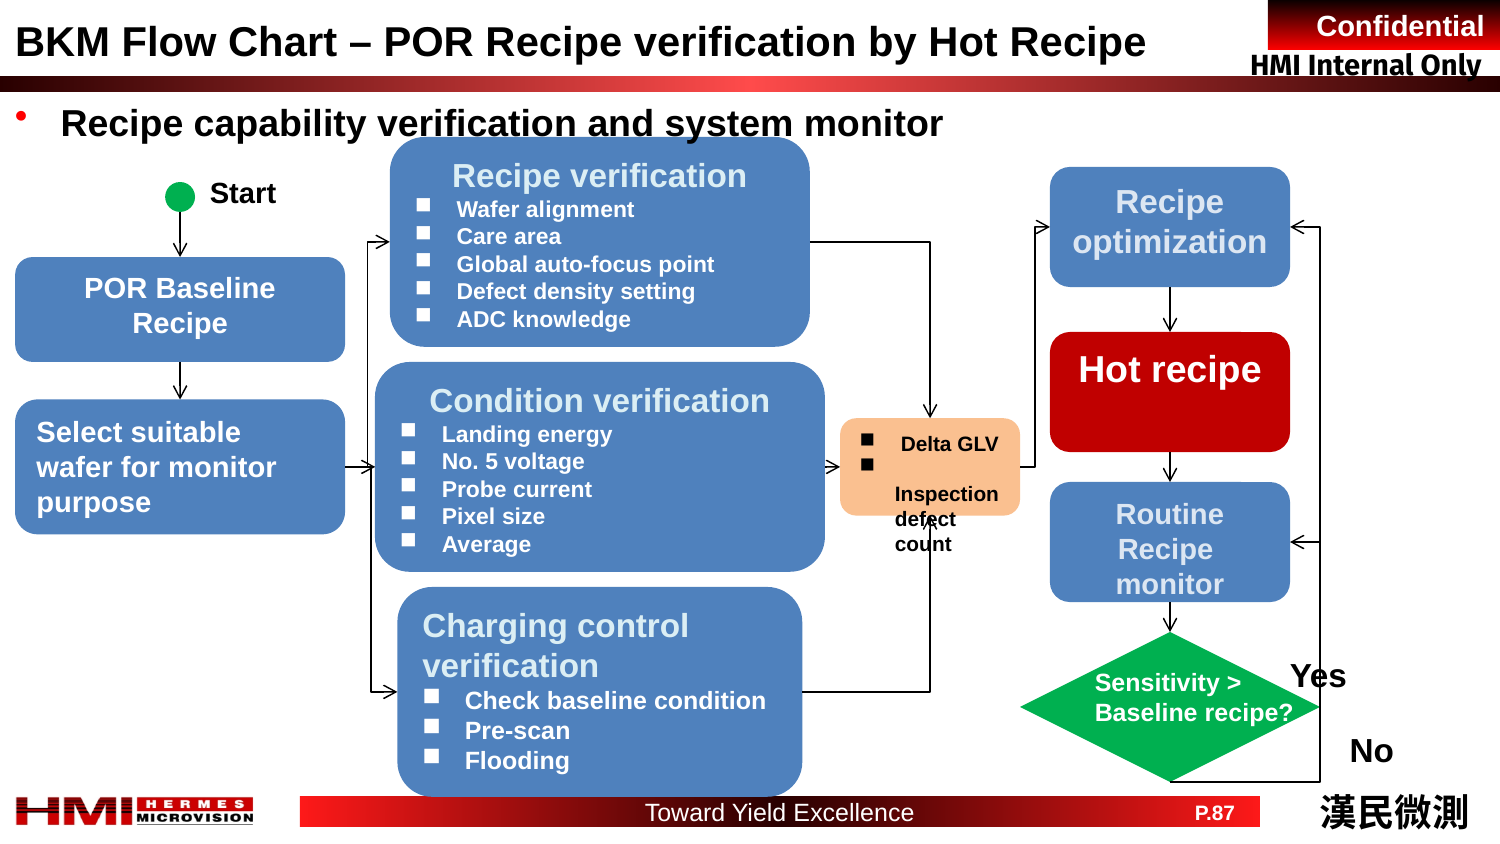

# BKM Flow Chart – POR Recipe verification by Hot Recipe
 Recipe capability verification and system monitor
Recipe verification
 Wafer alignment
 Care area
 Global auto-focus point
 Defect density setting
 ADC knowledge

Start
Recipe optimization

POR Baseline Recipe
Hot recipe
Condition verification
 Landing energy
 No. 5 voltage
 Probe current
 Pixel size
 Average

Select suitable wafer for monitor purpose
 Delta GLV
  Inspection defect count

Routine Recipe  monitor
Charging control verification
 Check baseline condition
 Pre-scan
 Flooding

Sensitivity > Baseline recipe?
Yes
No